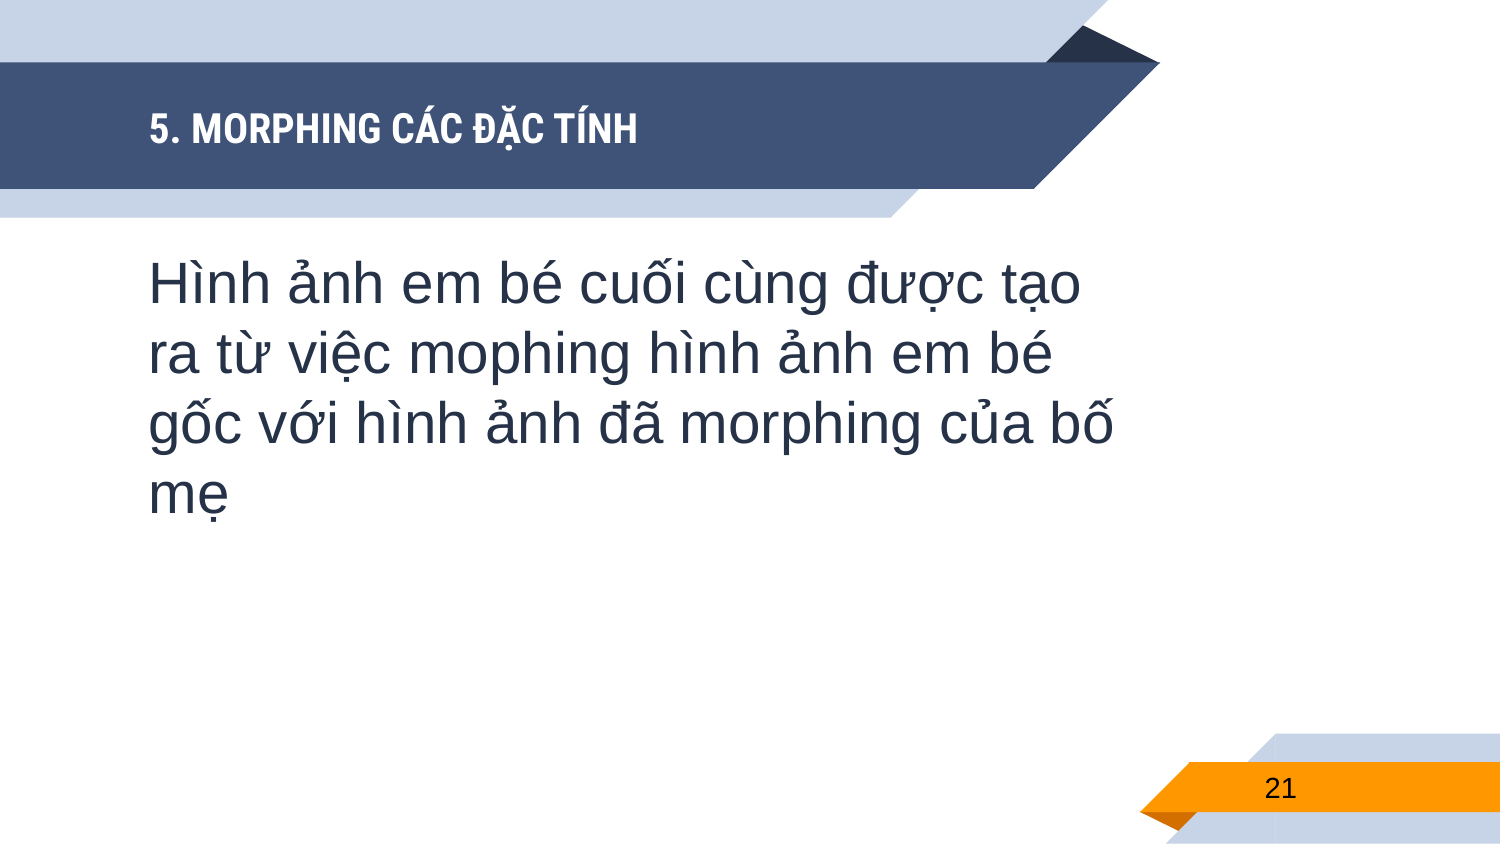

# 5. MORPHING CÁC ĐẶC TÍNH
Hình ảnh em bé cuối cùng được tạo ra từ việc mophing hình ảnh em bé gốc với hình ảnh đã morphing của bố mẹ

21